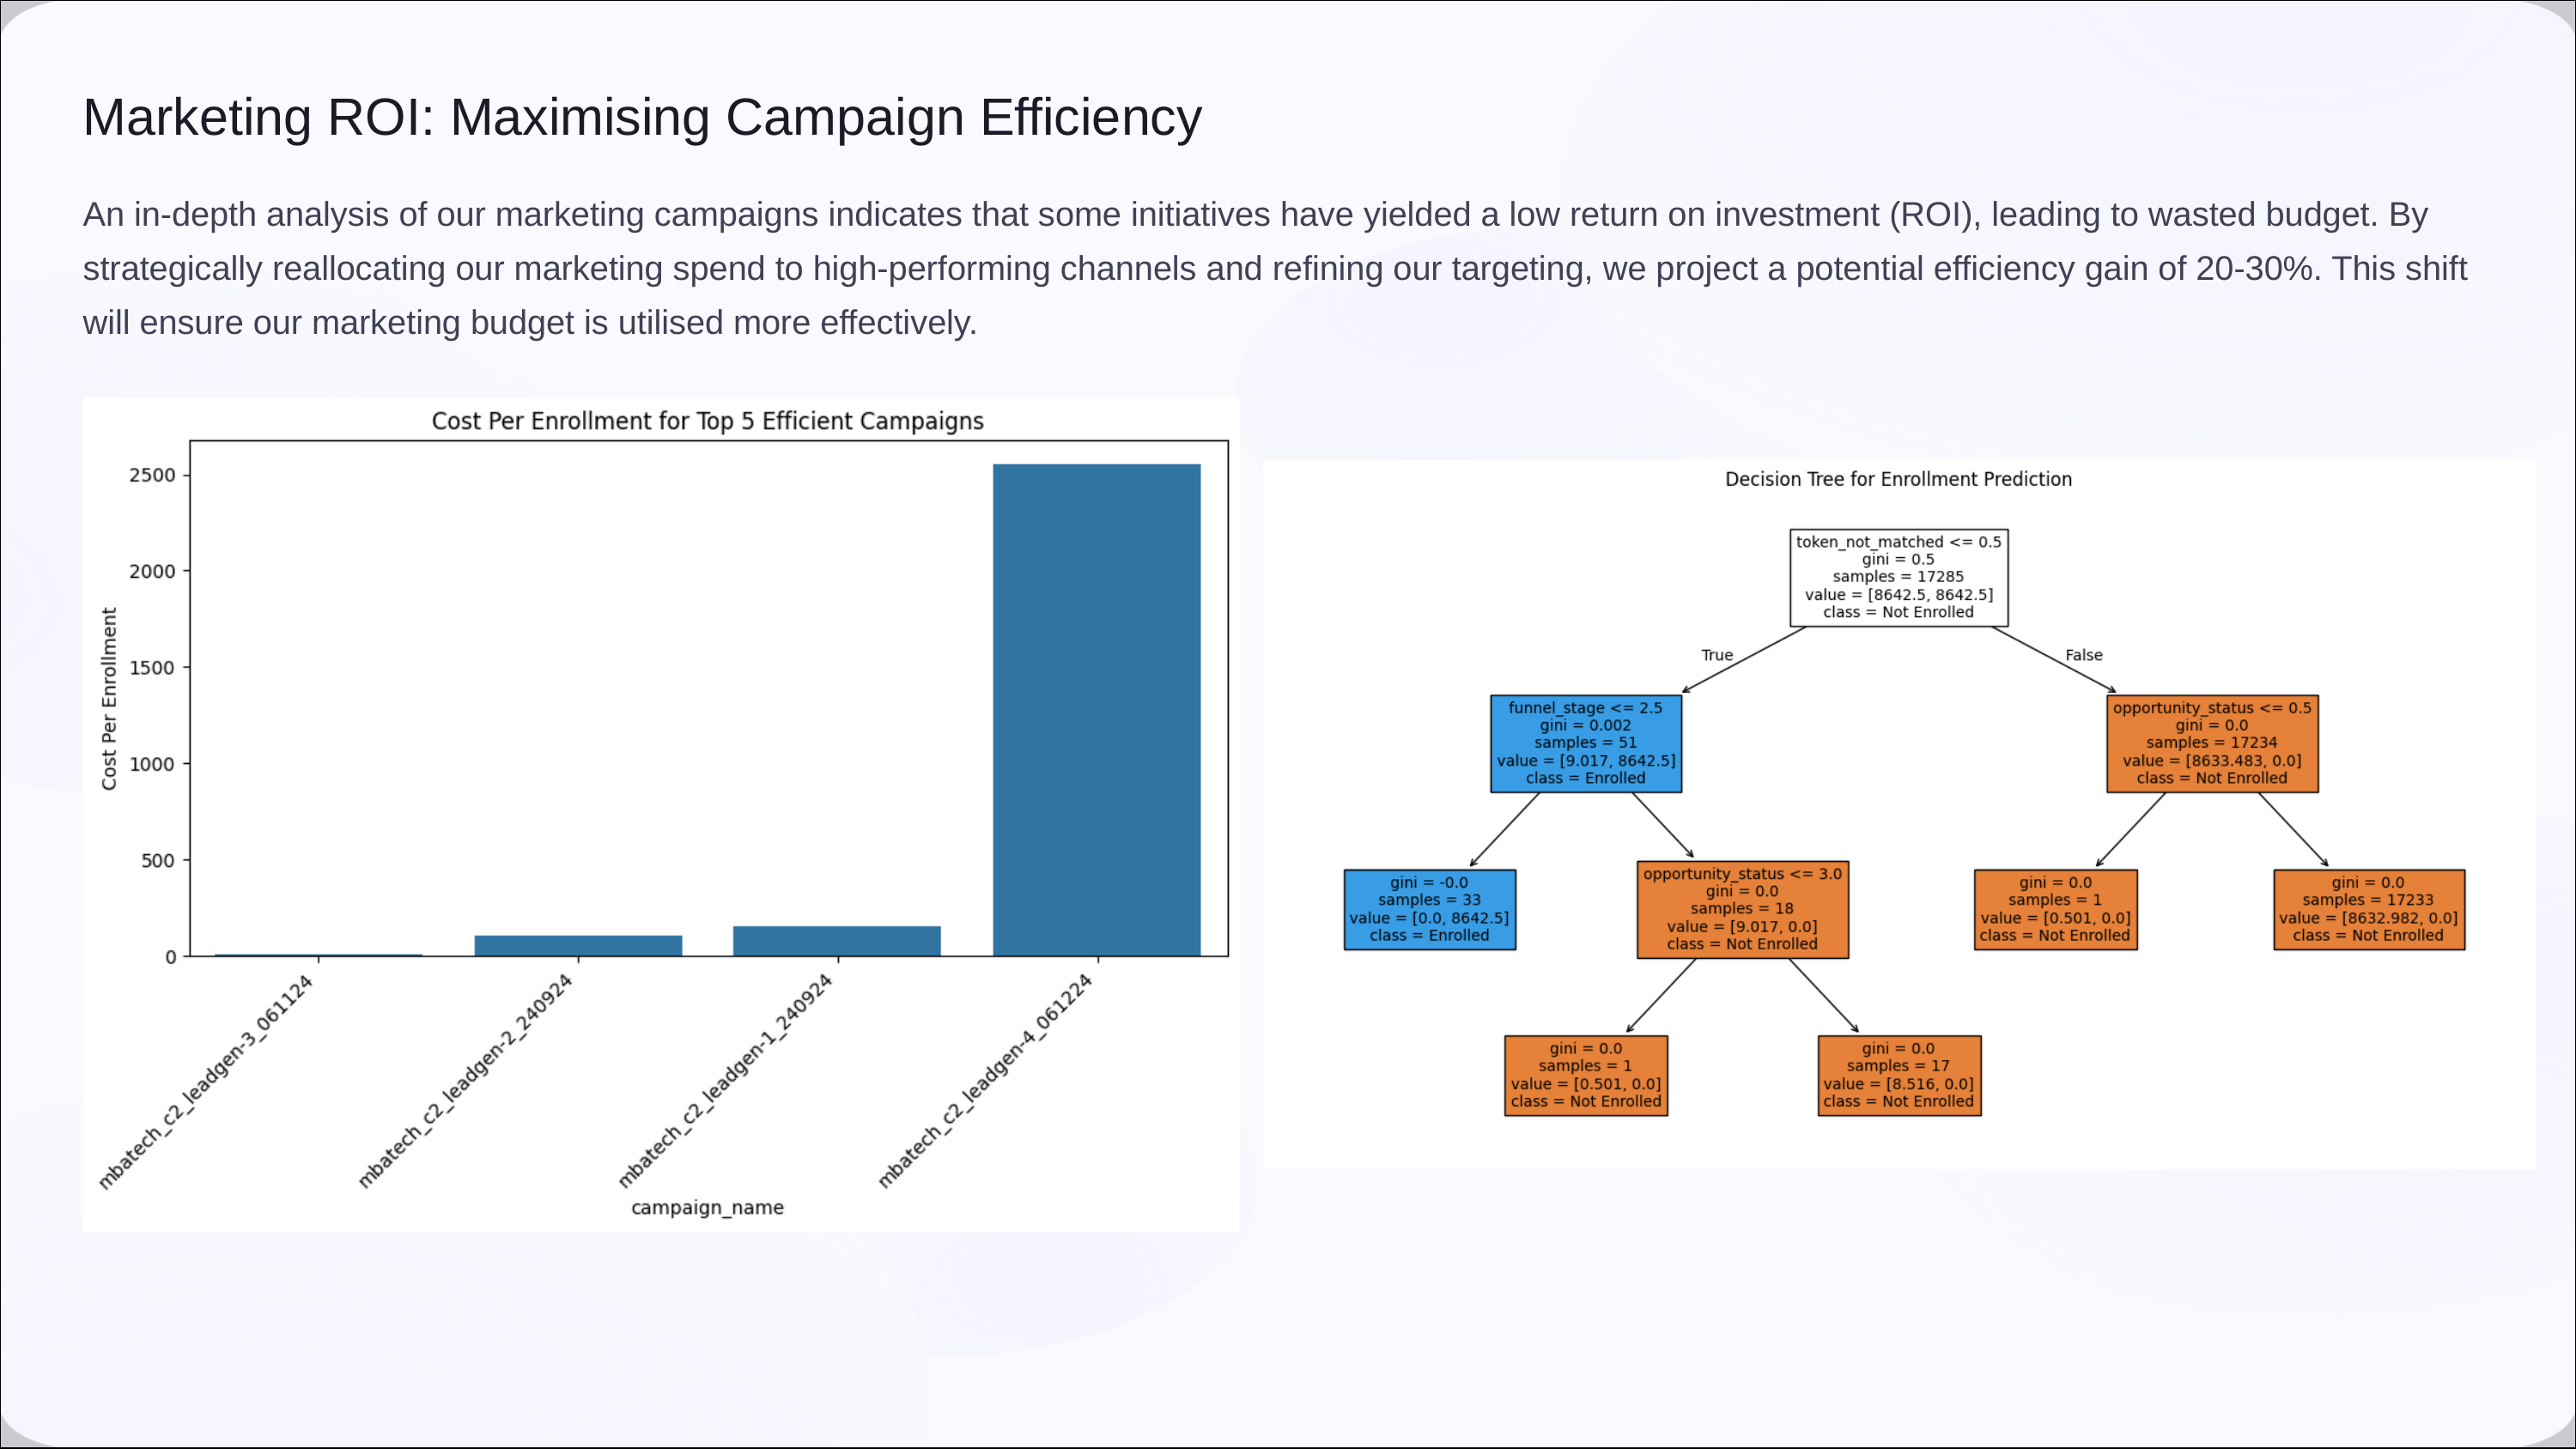

Marketing ROI: Maximising Campaign Efficiency
An in-depth analysis of our marketing campaigns indicates that some initiatives have yielded a low return on investment (ROI), leading to wasted budget. By strategically reallocating our marketing spend to high-performing channels and refining our targeting, we project a potential efficiency gain of 20-30%. This shift will ensure our marketing budget is utilised more effectively.

This bar chart illustrates the ROI for various marketing campaigns, highlighting areas for budget reallocation and improved efficiency.